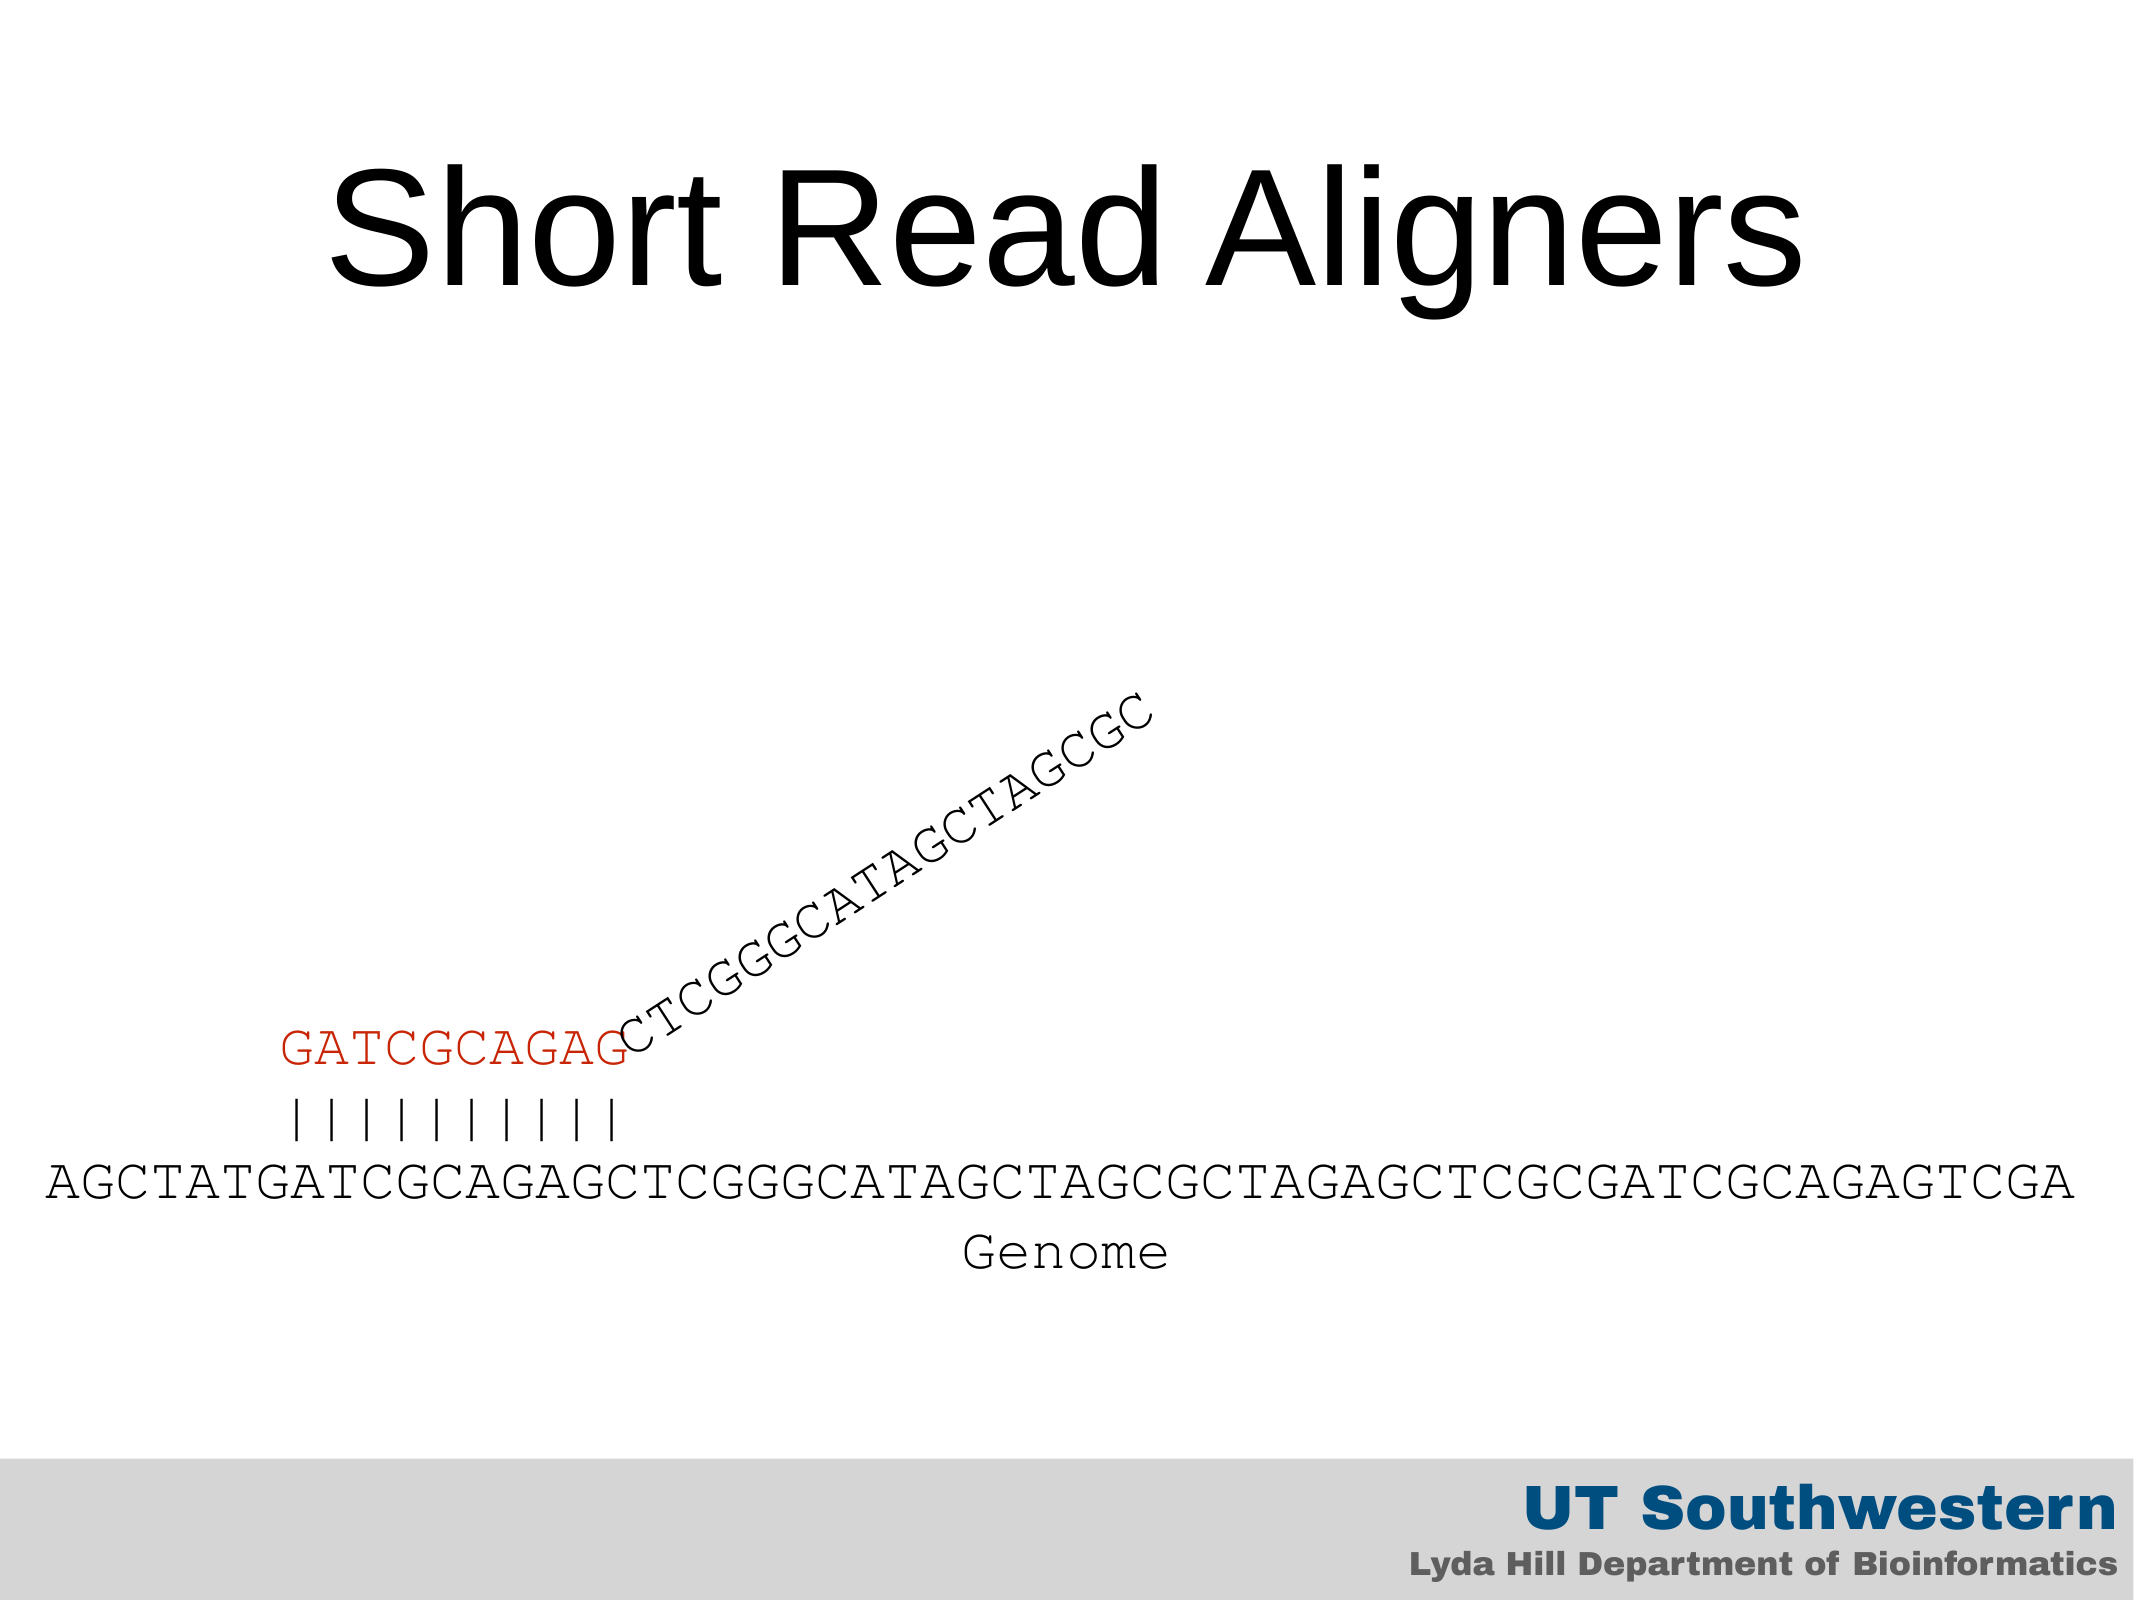

# Short Read Aligners
CTCGGGCATAGCTAGCGC

GATCGCAGAG
||||||||||
AGCTATGATCGCAGAGCTCGGGCATAGCTAGCGCTAGAGCTCGCGATCGCAGAGTCGA
Genome